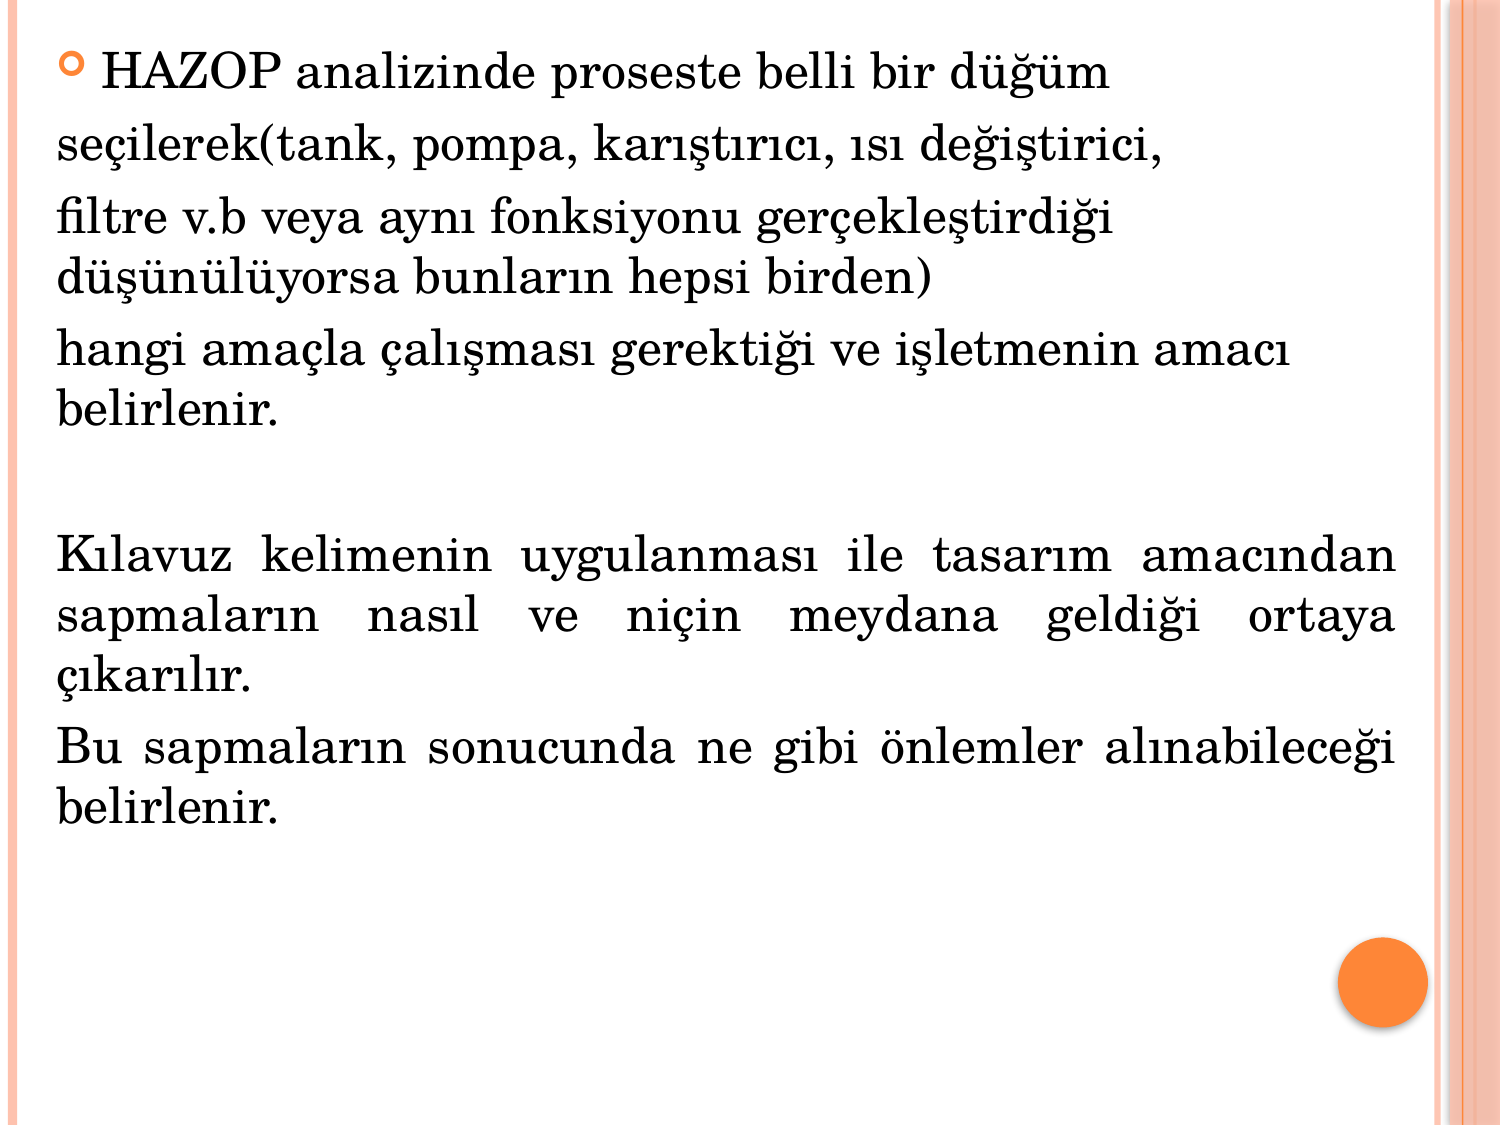

HAZOP analizinde proseste belli bir düğüm
seçilerek(tank, pompa, karıştırıcı, ısı değiştirici,
filtre v.b veya aynı fonksiyonu gerçekleştirdiği düşünülüyorsa bunların hepsi birden)
hangi amaçla çalışması gerektiği ve işletmenin amacı belirlenir.

Kılavuz kelimenin uygulanması ile tasarım amacından sapmaların nasıl ve niçin meydana geldiği ortaya çıkarılır.
Bu sapmaların sonucunda ne gibi önlemler alınabileceği belirlenir.